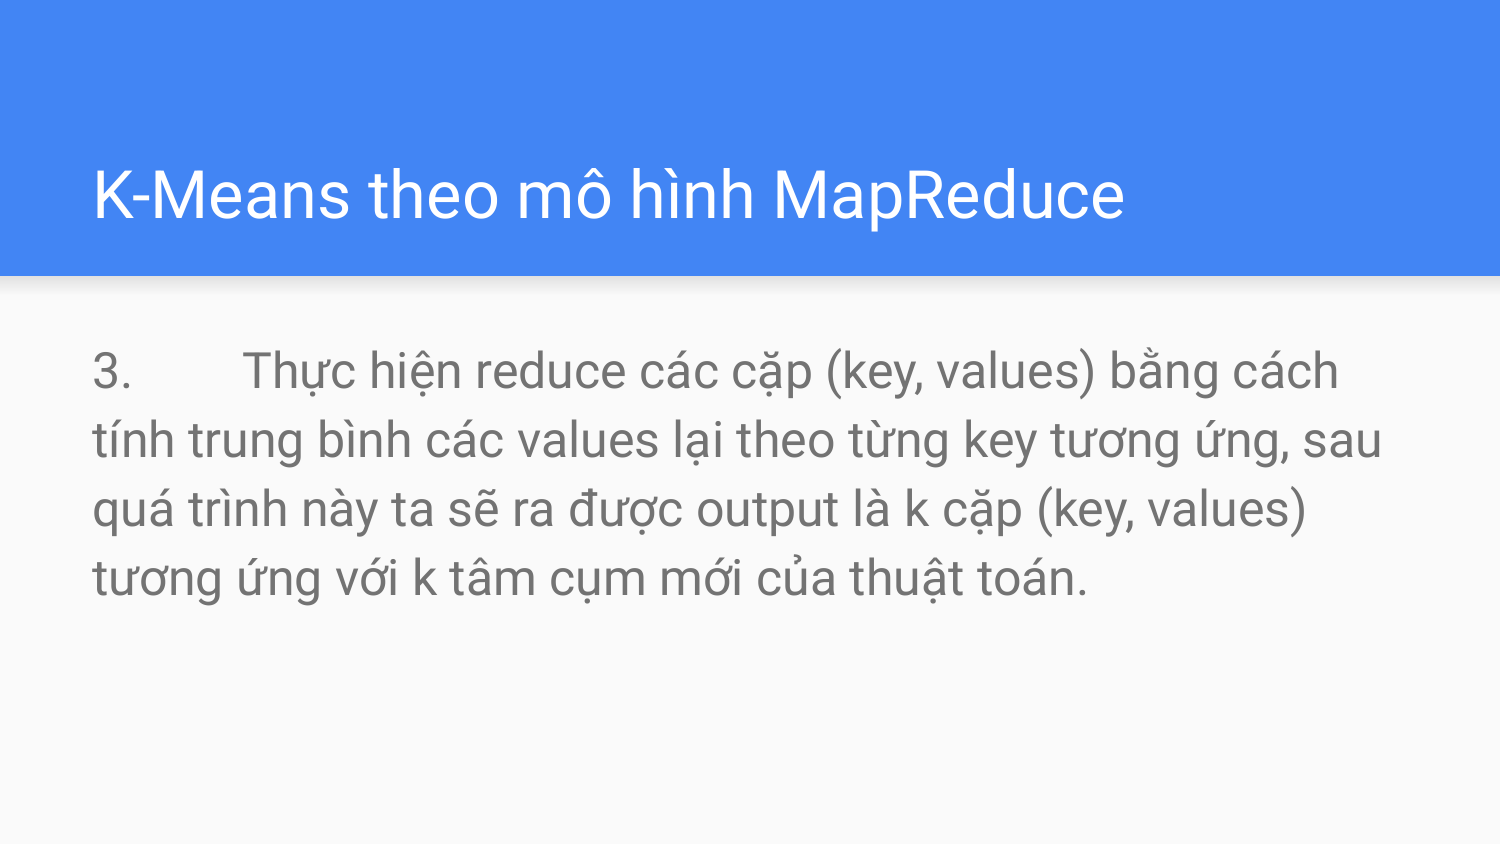

# K-Means theo mô hình MapReduce
3.	Thực hiện reduce các cặp (key, values) bằng cách tính trung bình các values lại theo từng key tương ứng, sau quá trình này ta sẽ ra được output là k cặp (key, values) tương ứng với k tâm cụm mới của thuật toán.